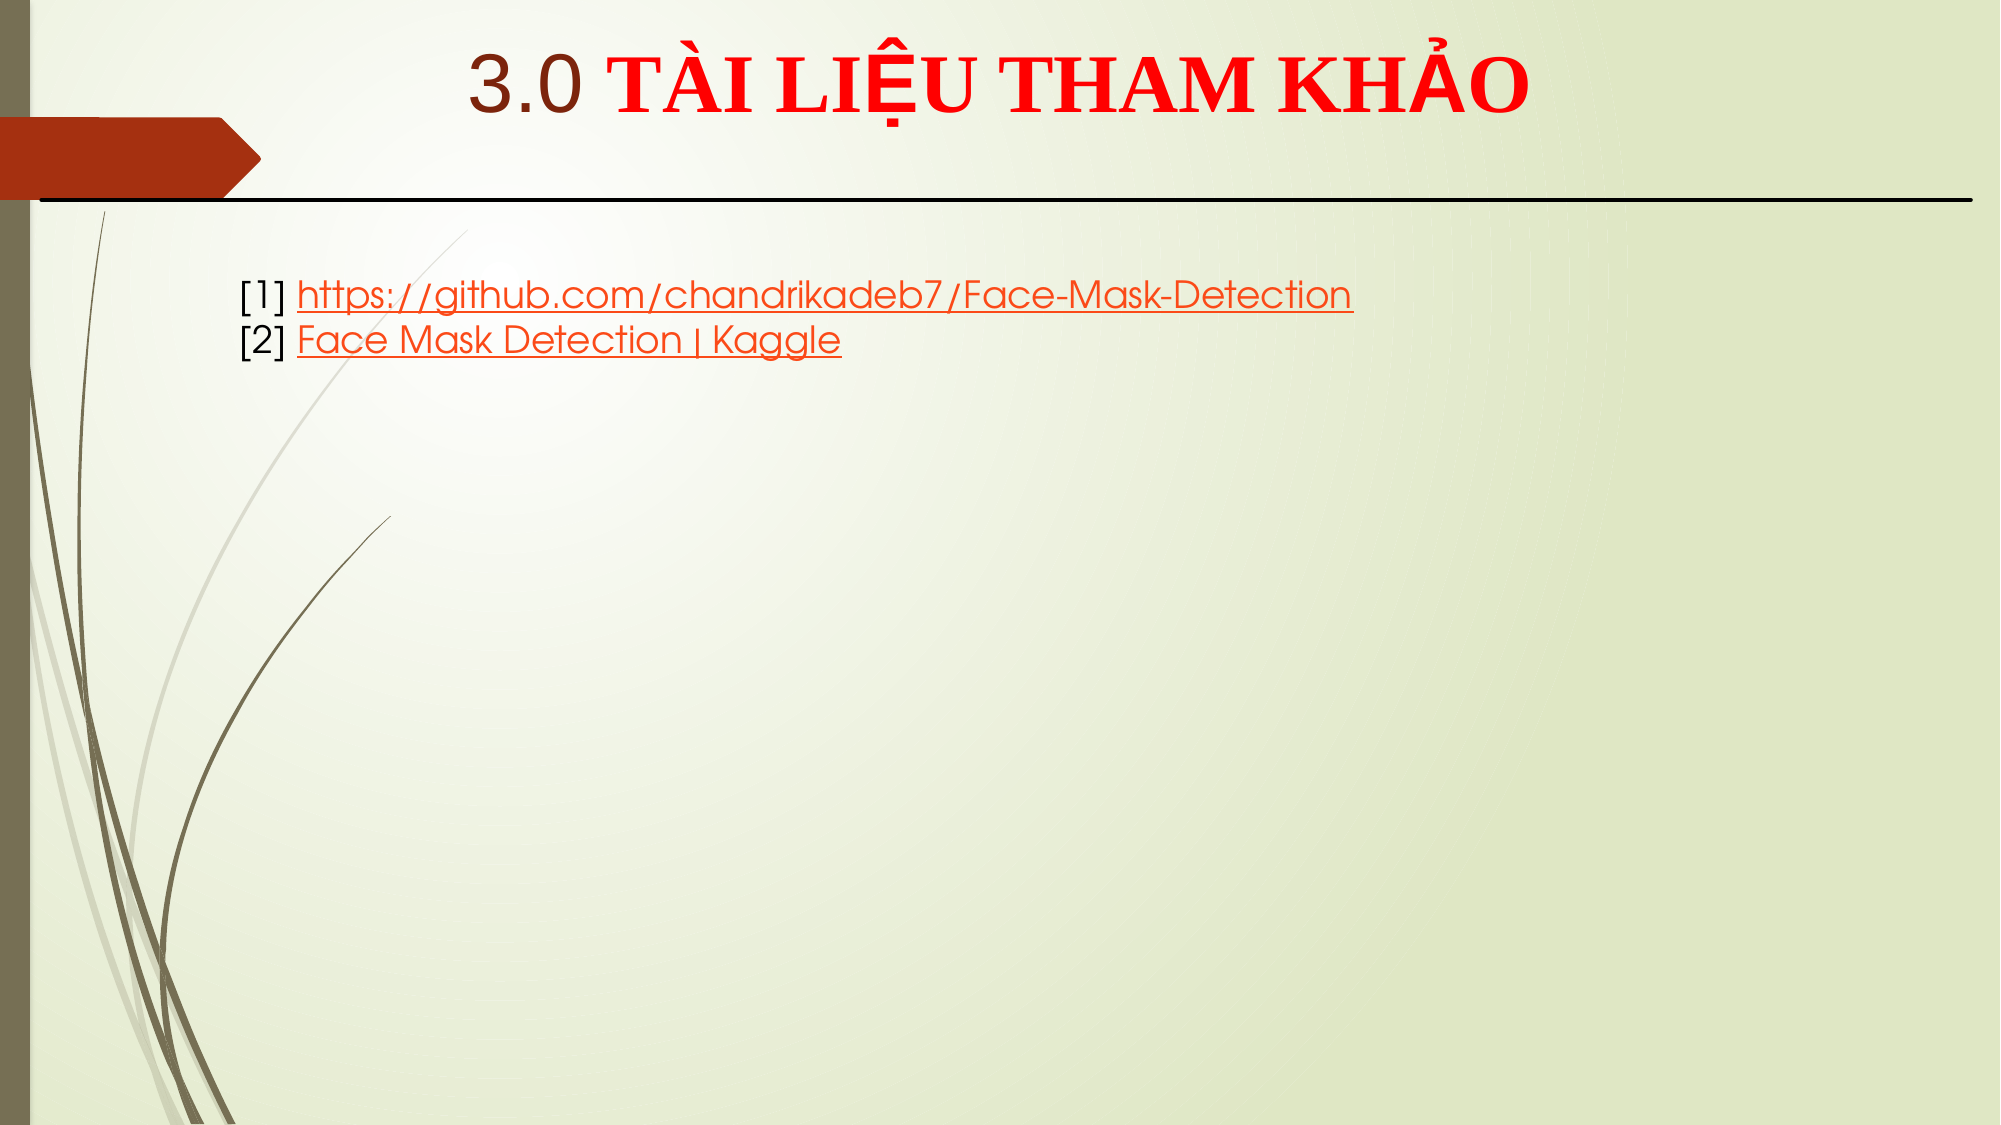

# 3.0 TÀI LIỆU THAM KHẢO
[1] https://github.com/chandrikadeb7/Face-Mask-Detection
[2] Face Mask Detection | Kaggle